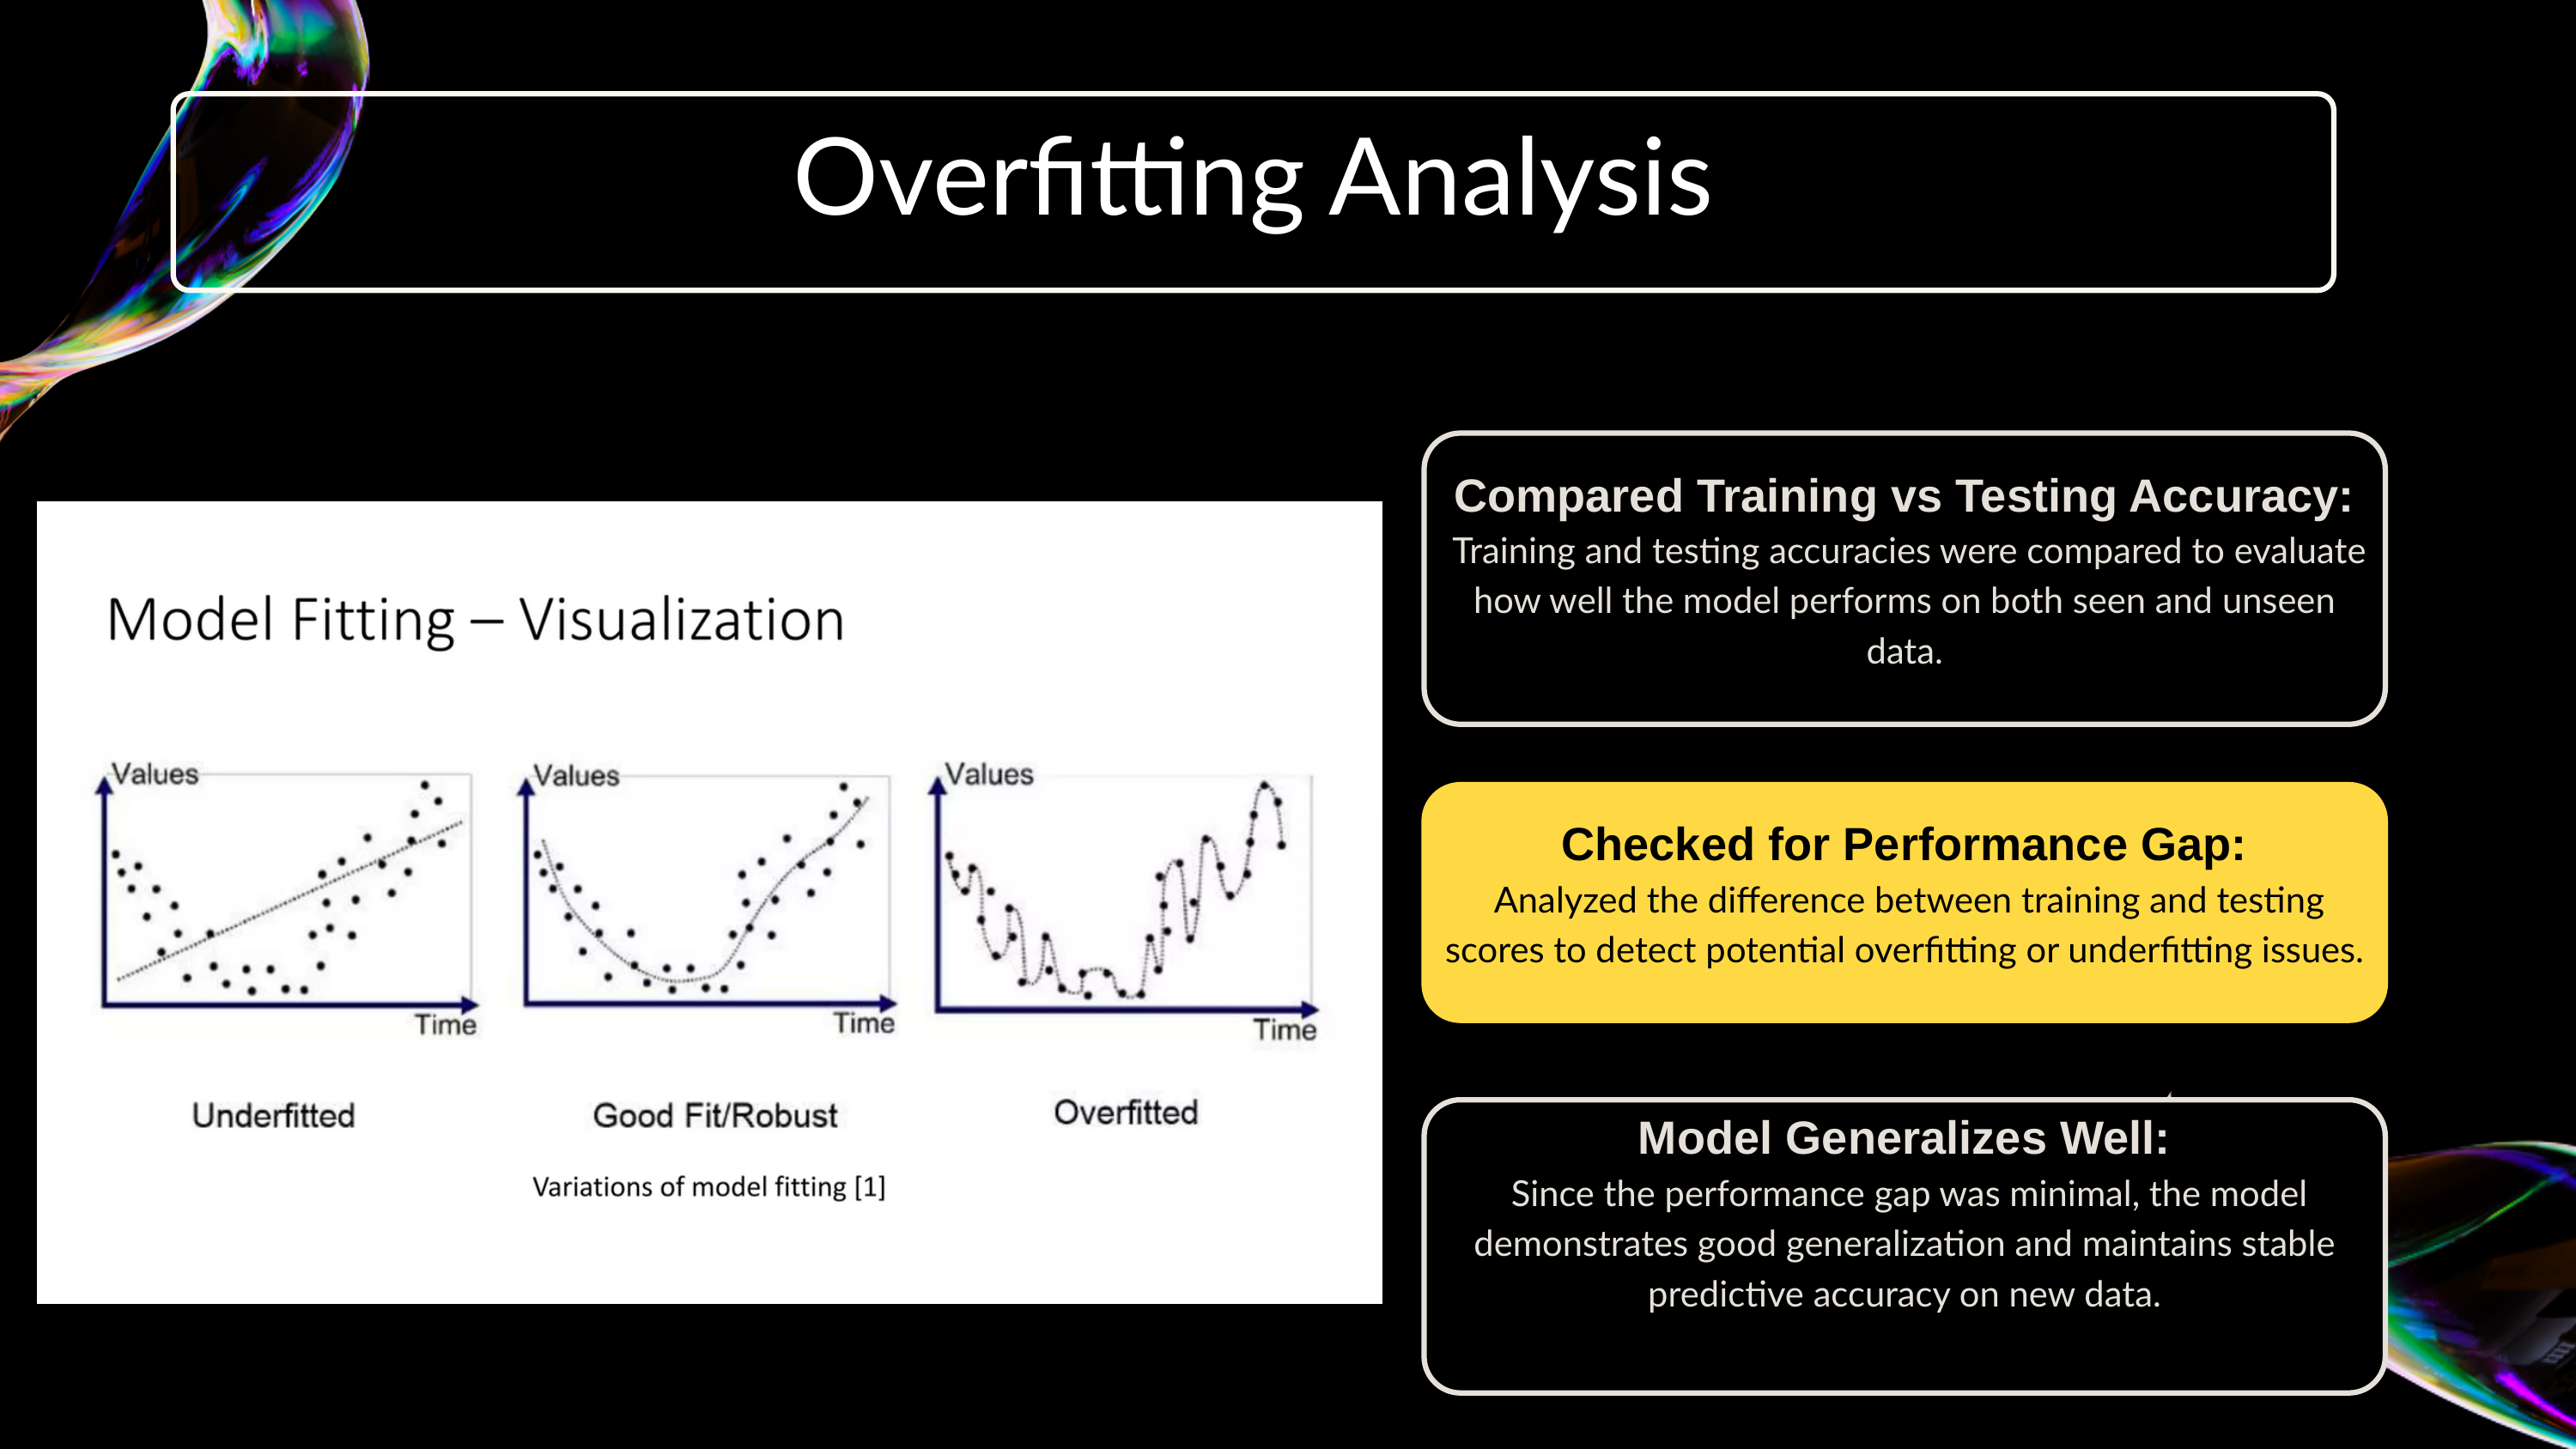

Overfitting Analysis

Compared Training vs Testing Accuracy:
 Training and testing accuracies were compared to evaluate how well the model performs on both seen and unseen data.

Checked for Performance Gap:
 Analyzed the difference between training and testing scores to detect potential overfitting or underfitting issues.

Model Generalizes Well:
 Since the performance gap was minimal, the model demonstrates good generalization and maintains stable predictive accuracy on new data.